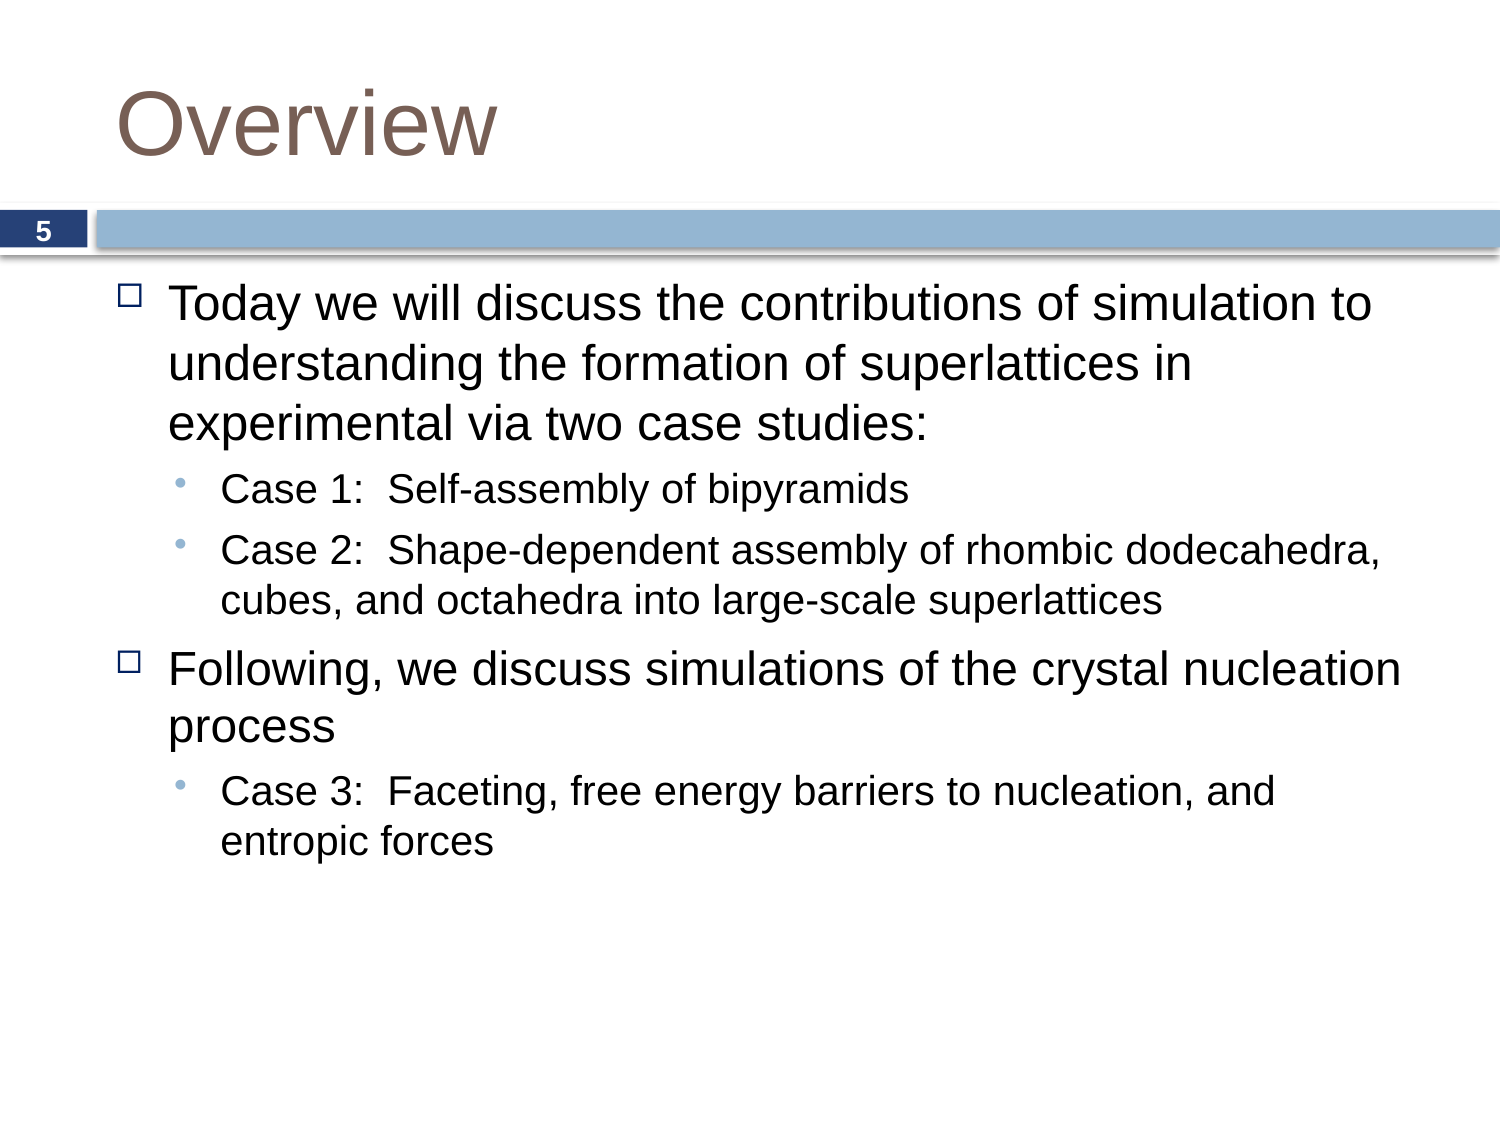

# Overview
5
Today we will discuss the contributions of simulation to understanding the formation of superlattices in experimental via two case studies:
Case 1:  Self-assembly of bipyramids
Case 2:  Shape-dependent assembly of rhombic dodecahedra, cubes, and octahedra into large-scale superlattices
Following, we discuss simulations of the crystal nucleation process
Case 3:  Faceting, free energy barriers to nucleation, and entropic forces